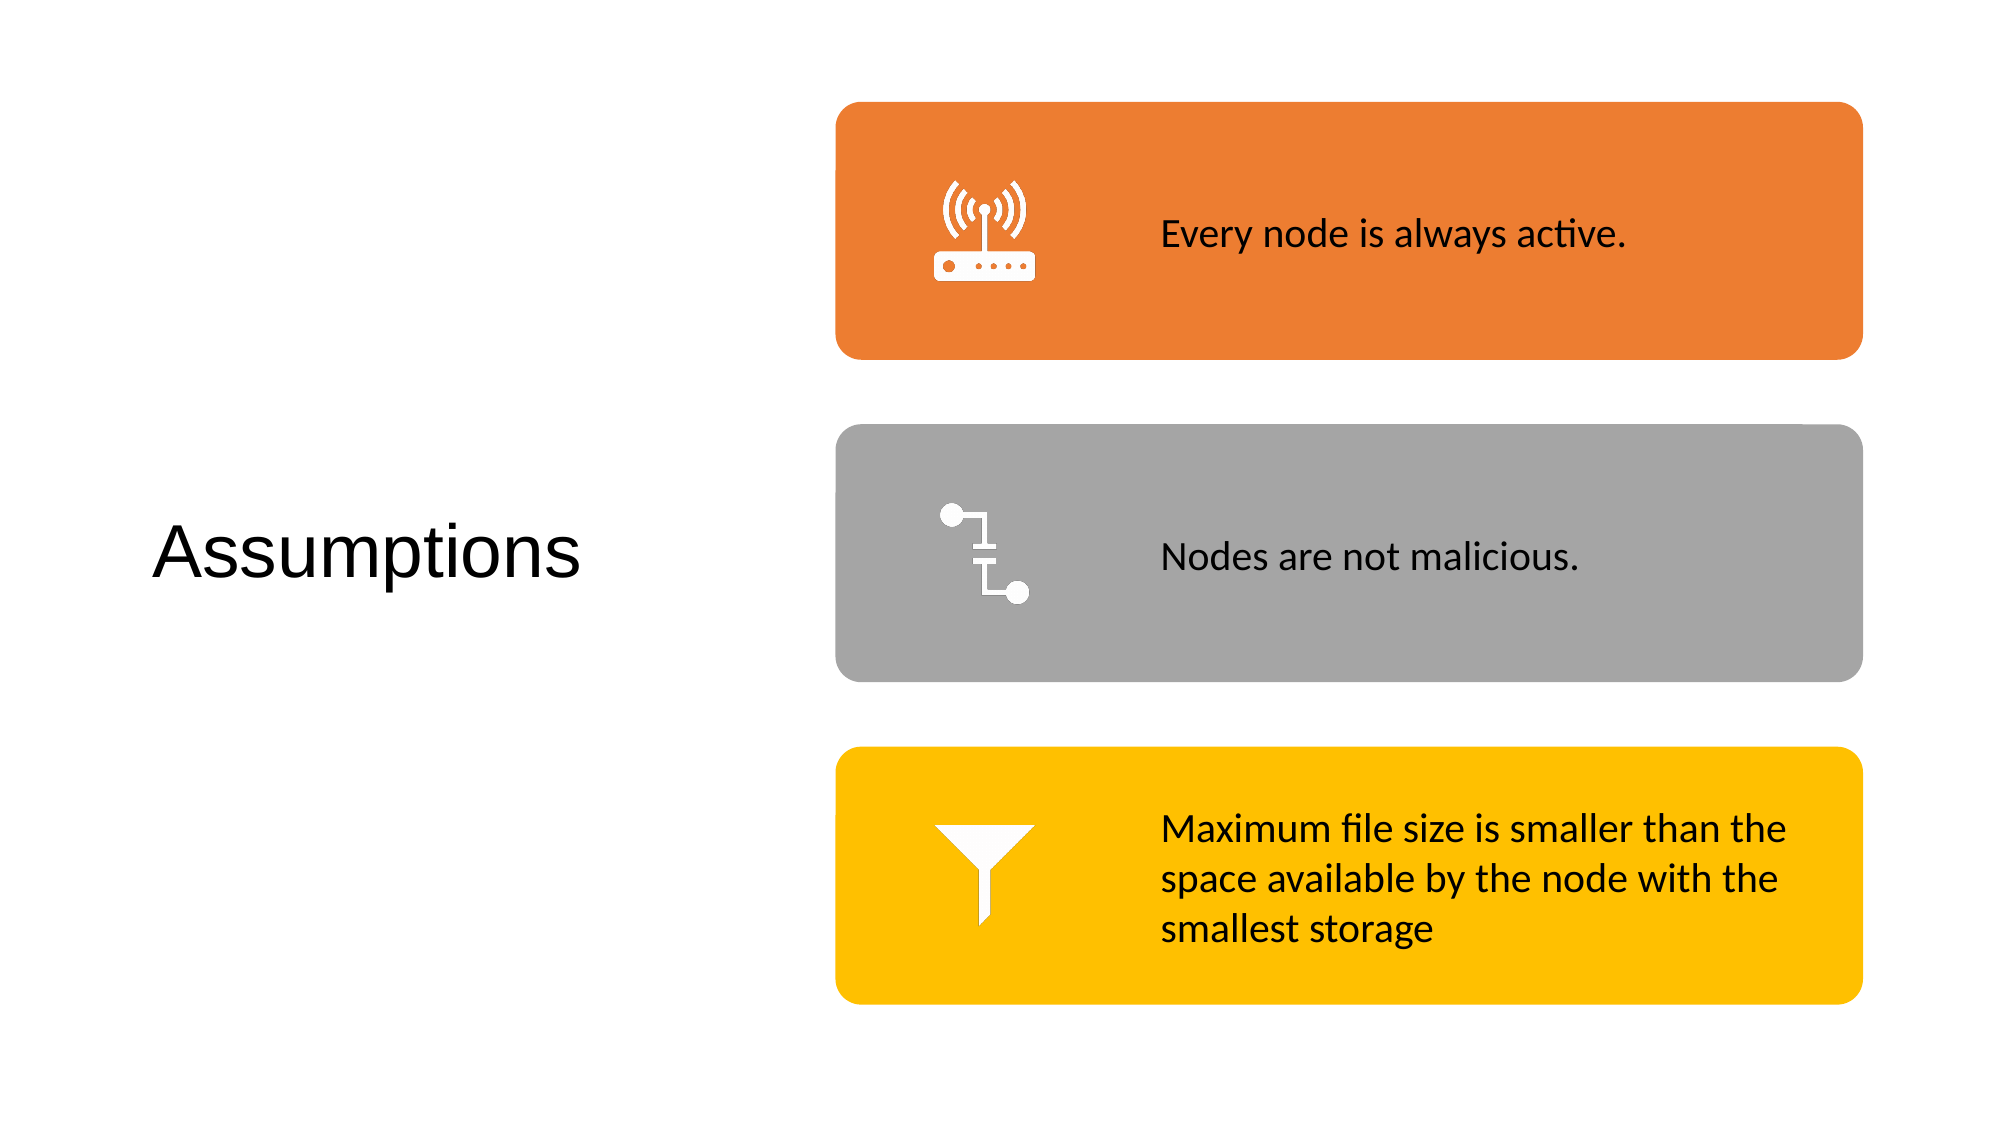

# Assumptions
Every node is always active.
Nodes are not malicious.
Maximum file size is smaller than the space available by the node with the smallest storage